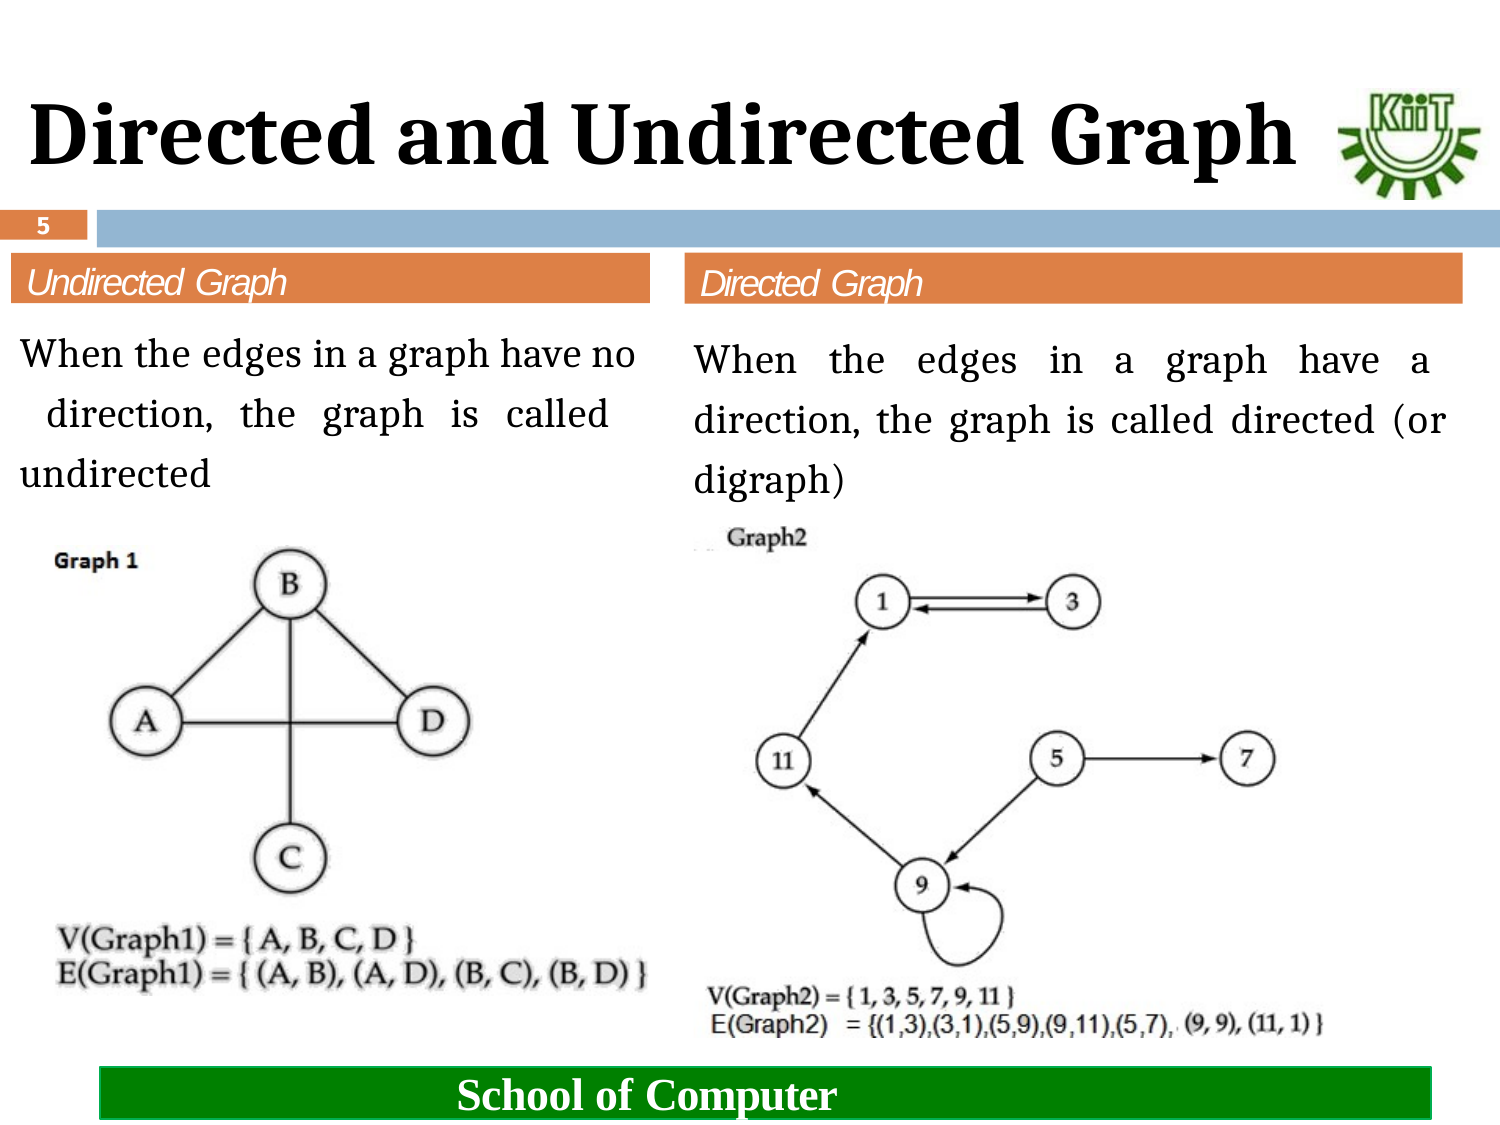

# Directed and Undirected Graph

5

Undirected Graph
Directed Graph
When the edges in a graph have no  direction, the graph is called  undirected
When the edges in a graph have a  direction, the graph is called directed (or  digraph)

School of Computer Engineering